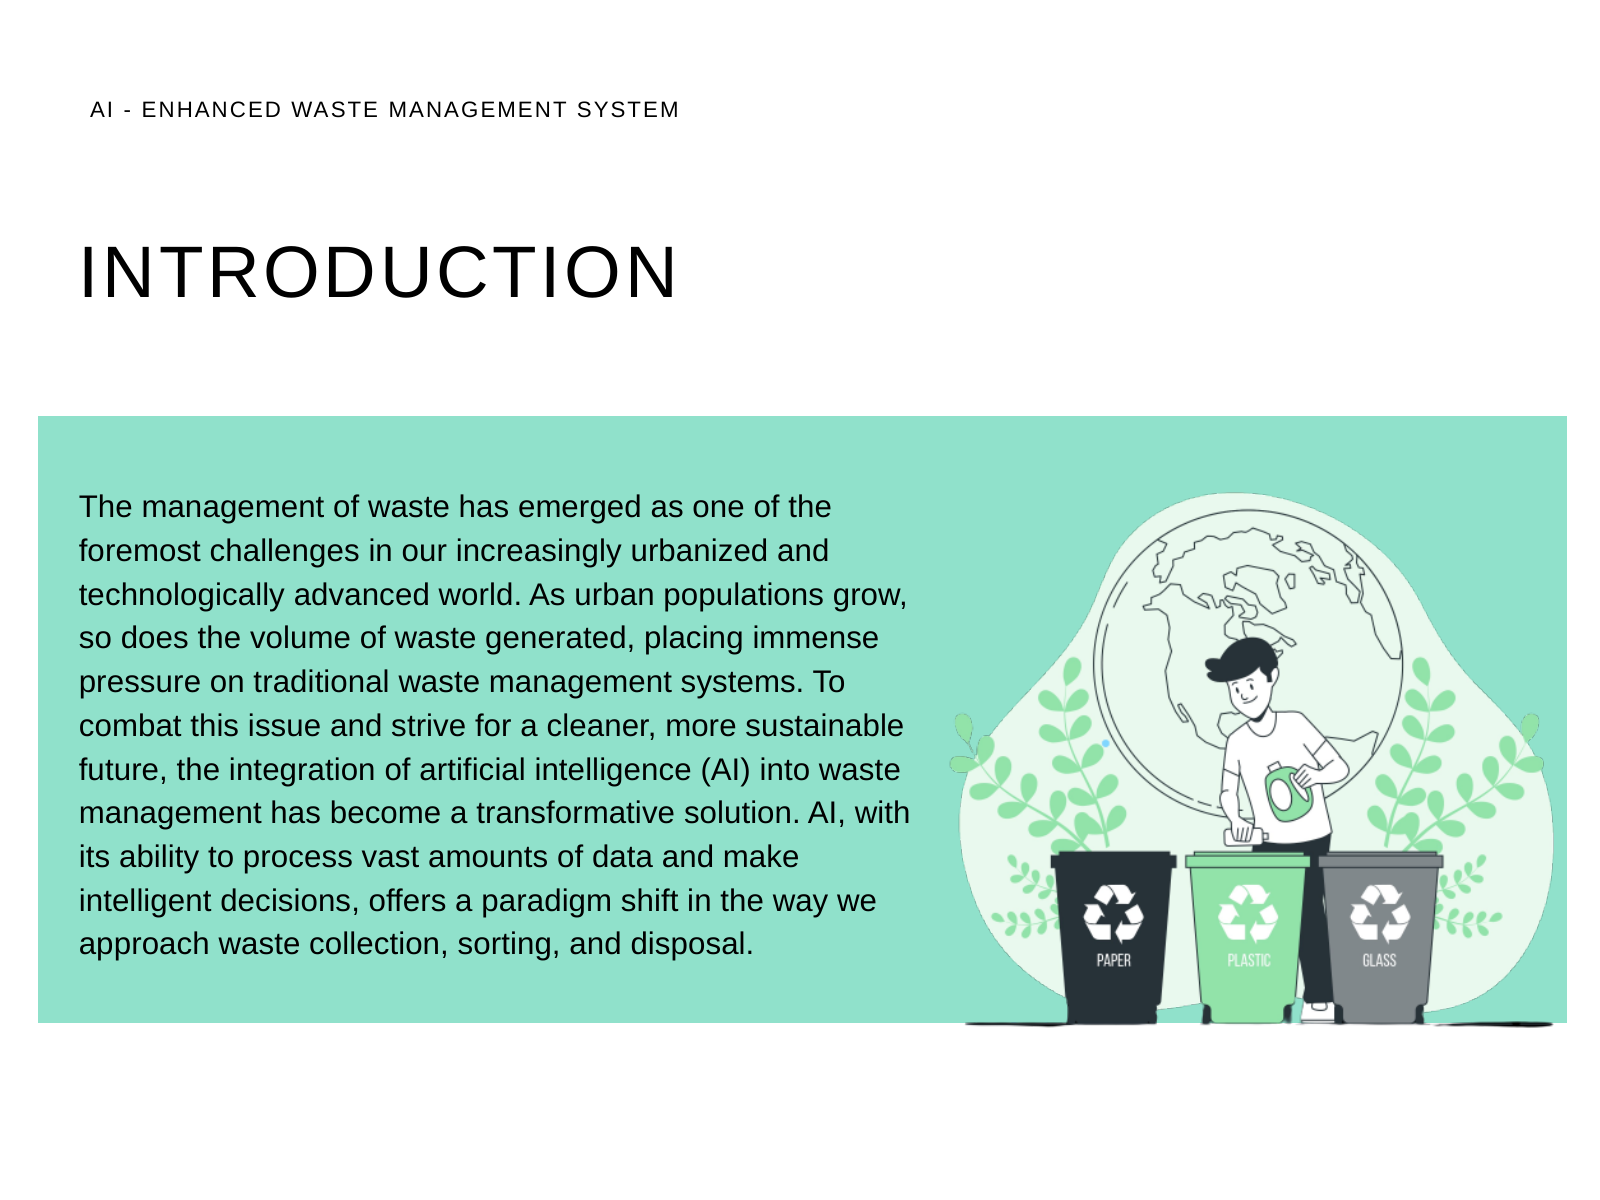

AI - ENHANCED WASTE MANAGEMENT SYSTEM
INTRODUCTION

The management of waste has emerged as one of the foremost challenges in our increasingly urbanized and technologically advanced world. As urban populations grow, so does the volume of waste generated, placing immense pressure on traditional waste management systems. To combat this issue and strive for a cleaner, more sustainable future, the integration of artificial intelligence (AI) into waste management has become a transformative solution. AI, with its ability to process vast amounts of data and make intelligent decisions, offers a paradigm shift in the way we approach waste collection, sorting, and disposal.